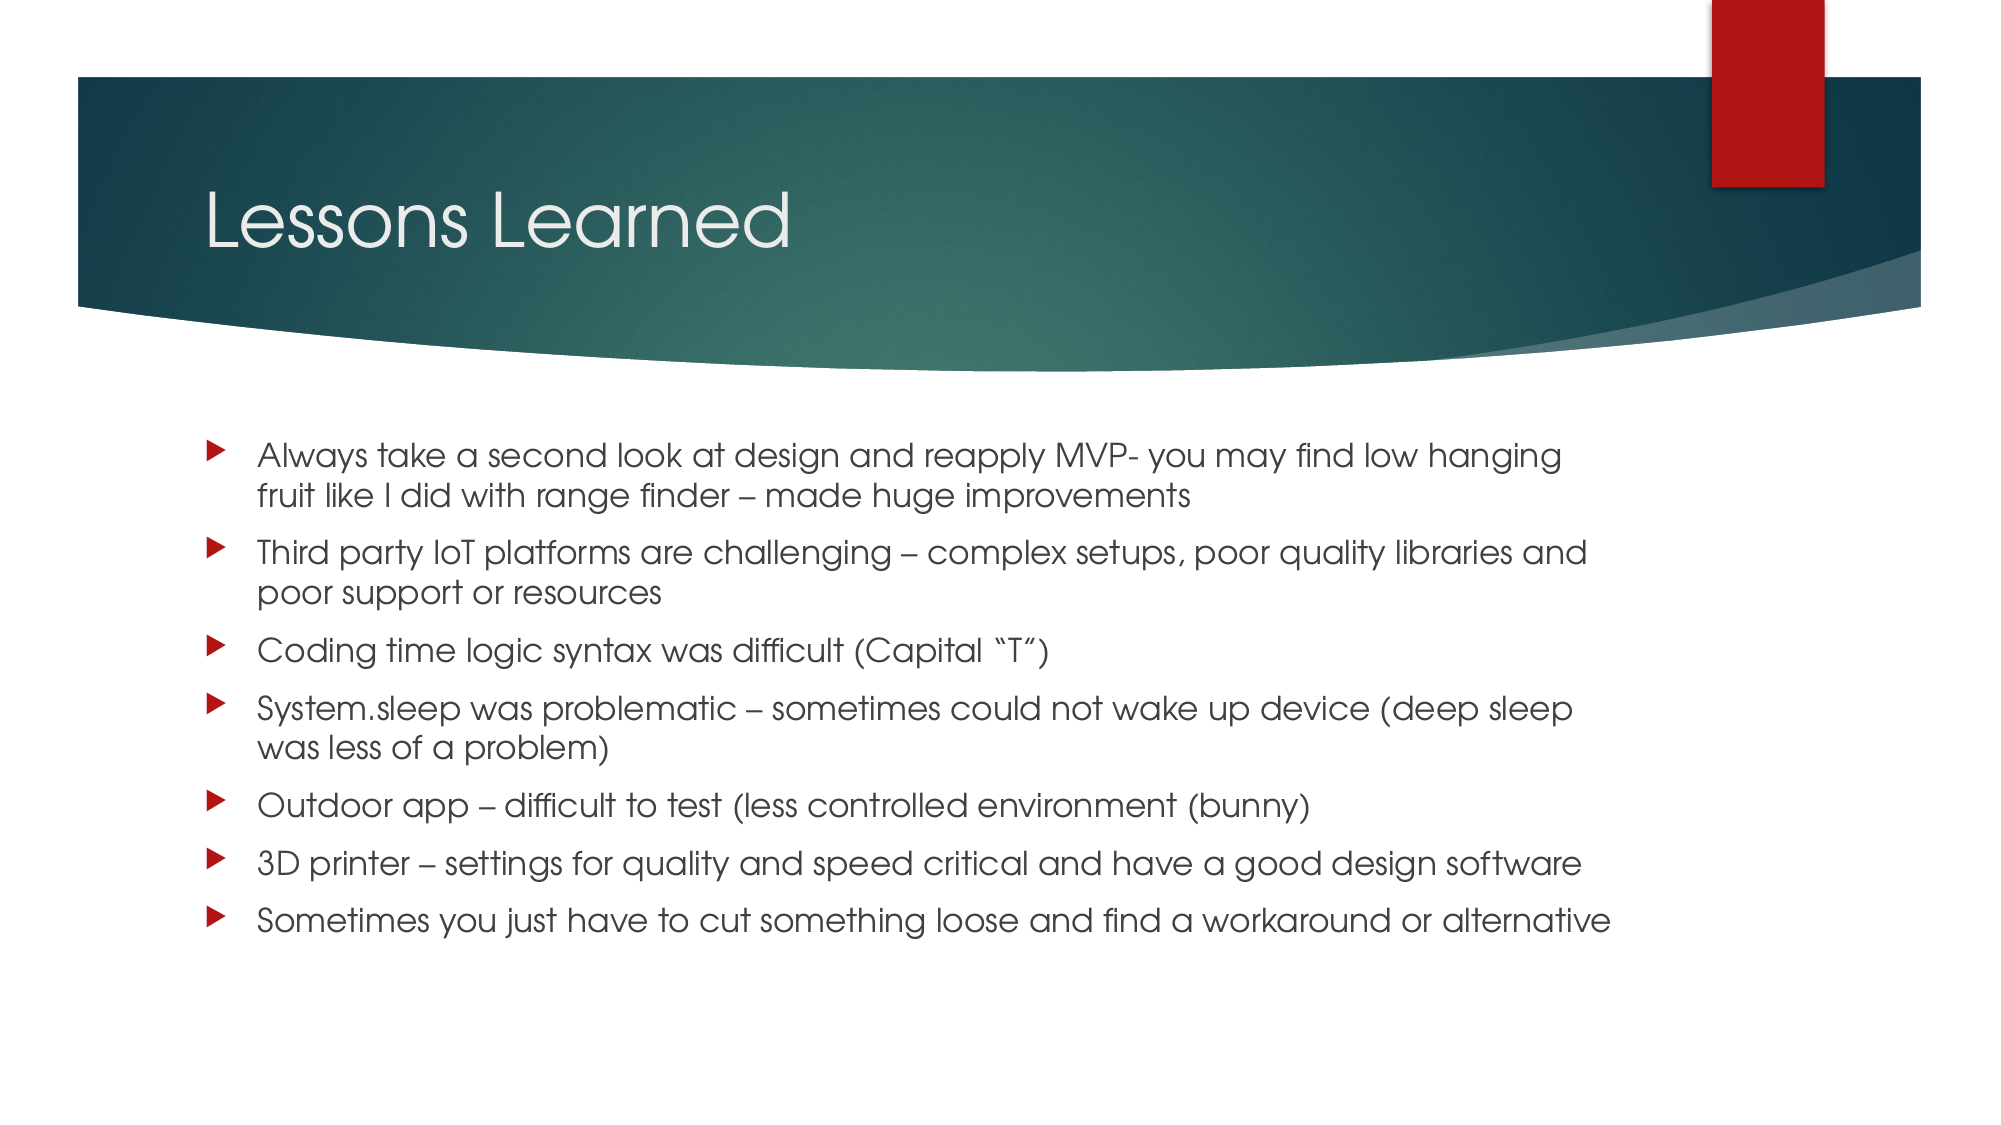

# Lessons Learned
Always take a second look at design and reapply MVP- you may find low hanging fruit like I did with range finder – made huge improvements
Third party IoT platforms are challenging – complex setups, poor quality libraries and poor support or resources
Coding time logic syntax was difficult (Capital “T”)
System.sleep was problematic – sometimes could not wake up device (deep sleep was less of a problem)
Outdoor app – difficult to test (less controlled environment (bunny)
3D printer – settings for quality and speed critical and have a good design software
Sometimes you just have to cut something loose and find a workaround or alternative